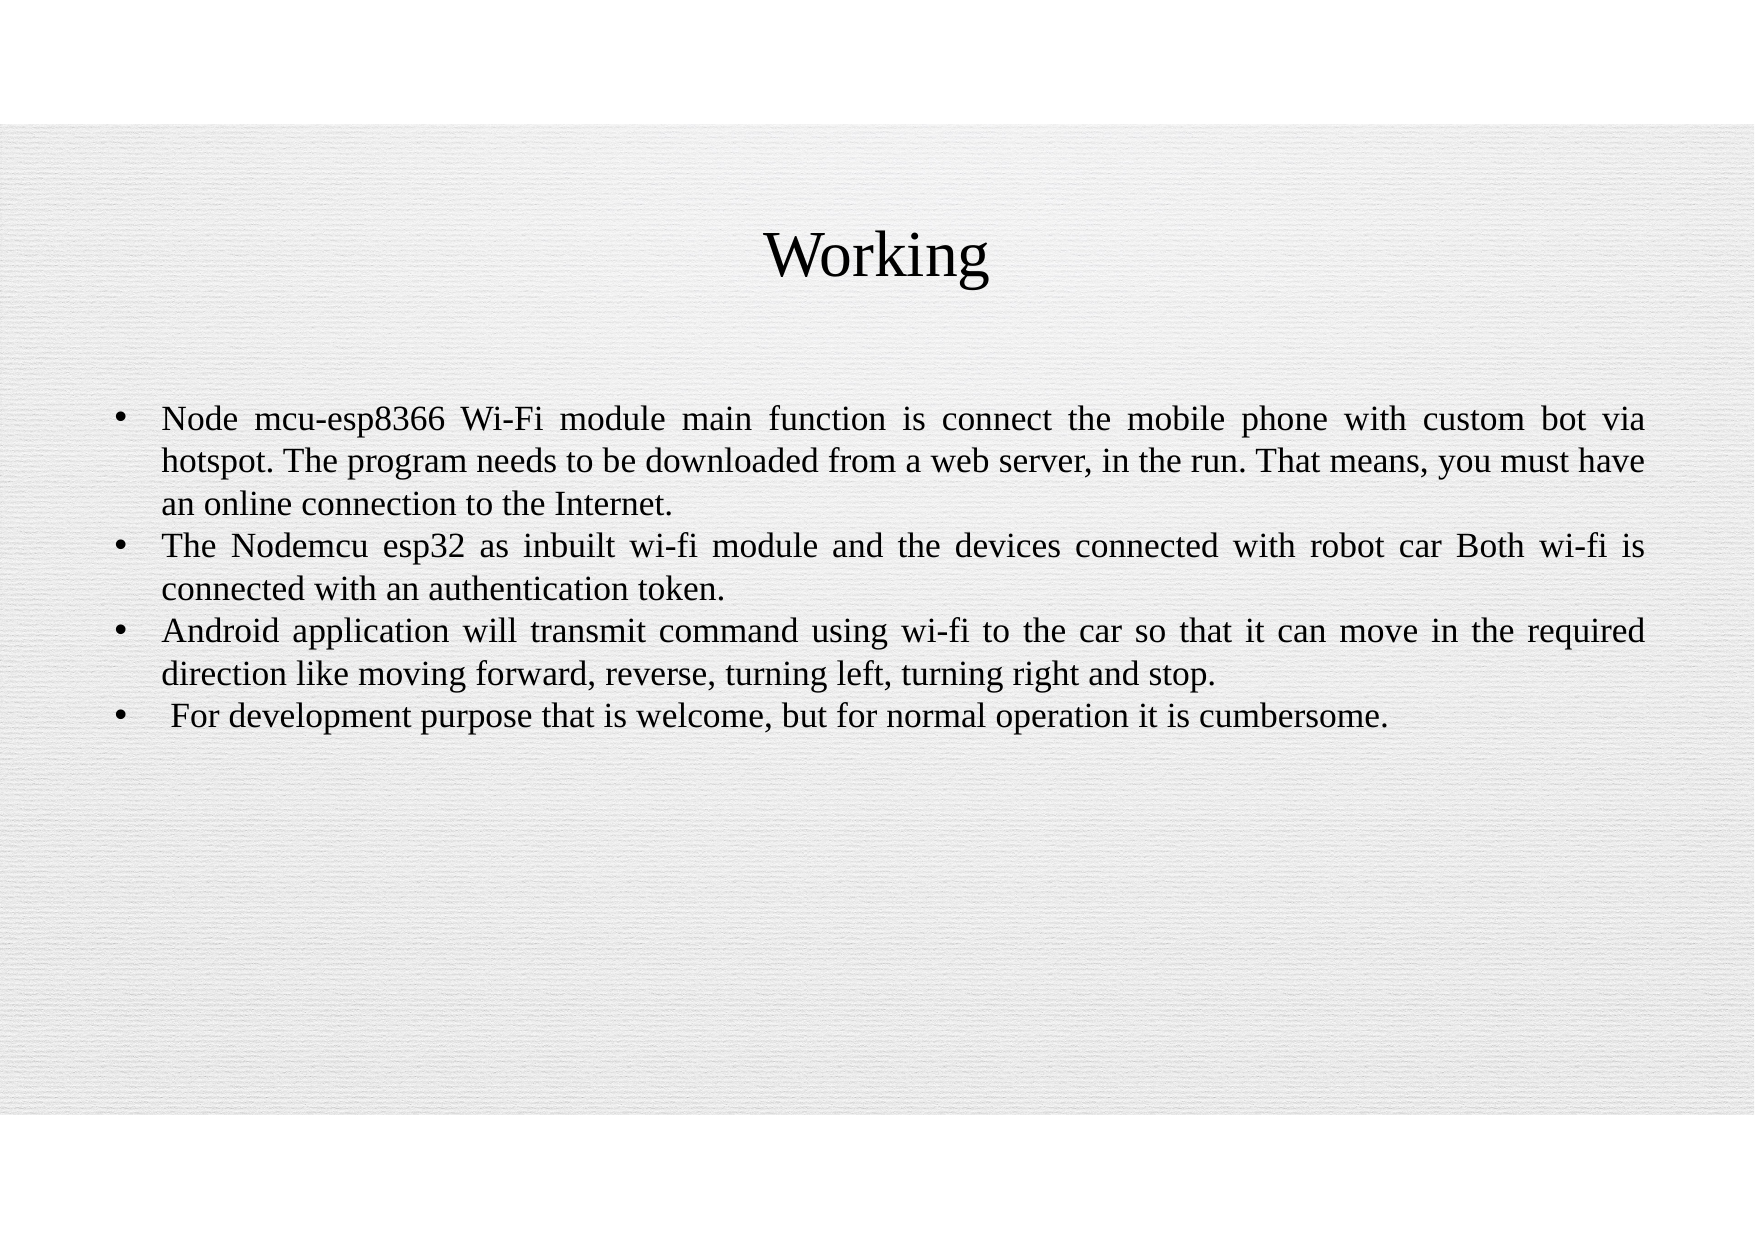

# Working
Node mcu-esp8366 Wi-Fi module main function is connect the mobile phone with custom bot via hotspot. The program needs to be downloaded from a web server, in the run. That means, you must have an online connection to the Internet.
The Nodemcu esp32 as inbuilt wi-fi module and the devices connected with robot car Both wi-fi is connected with an authentication token.
Android application will transmit command using wi-fi to the car so that it can move in the required direction like moving forward, reverse, turning left, turning right and stop.
 For development purpose that is welcome, but for normal operation it is cumbersome.